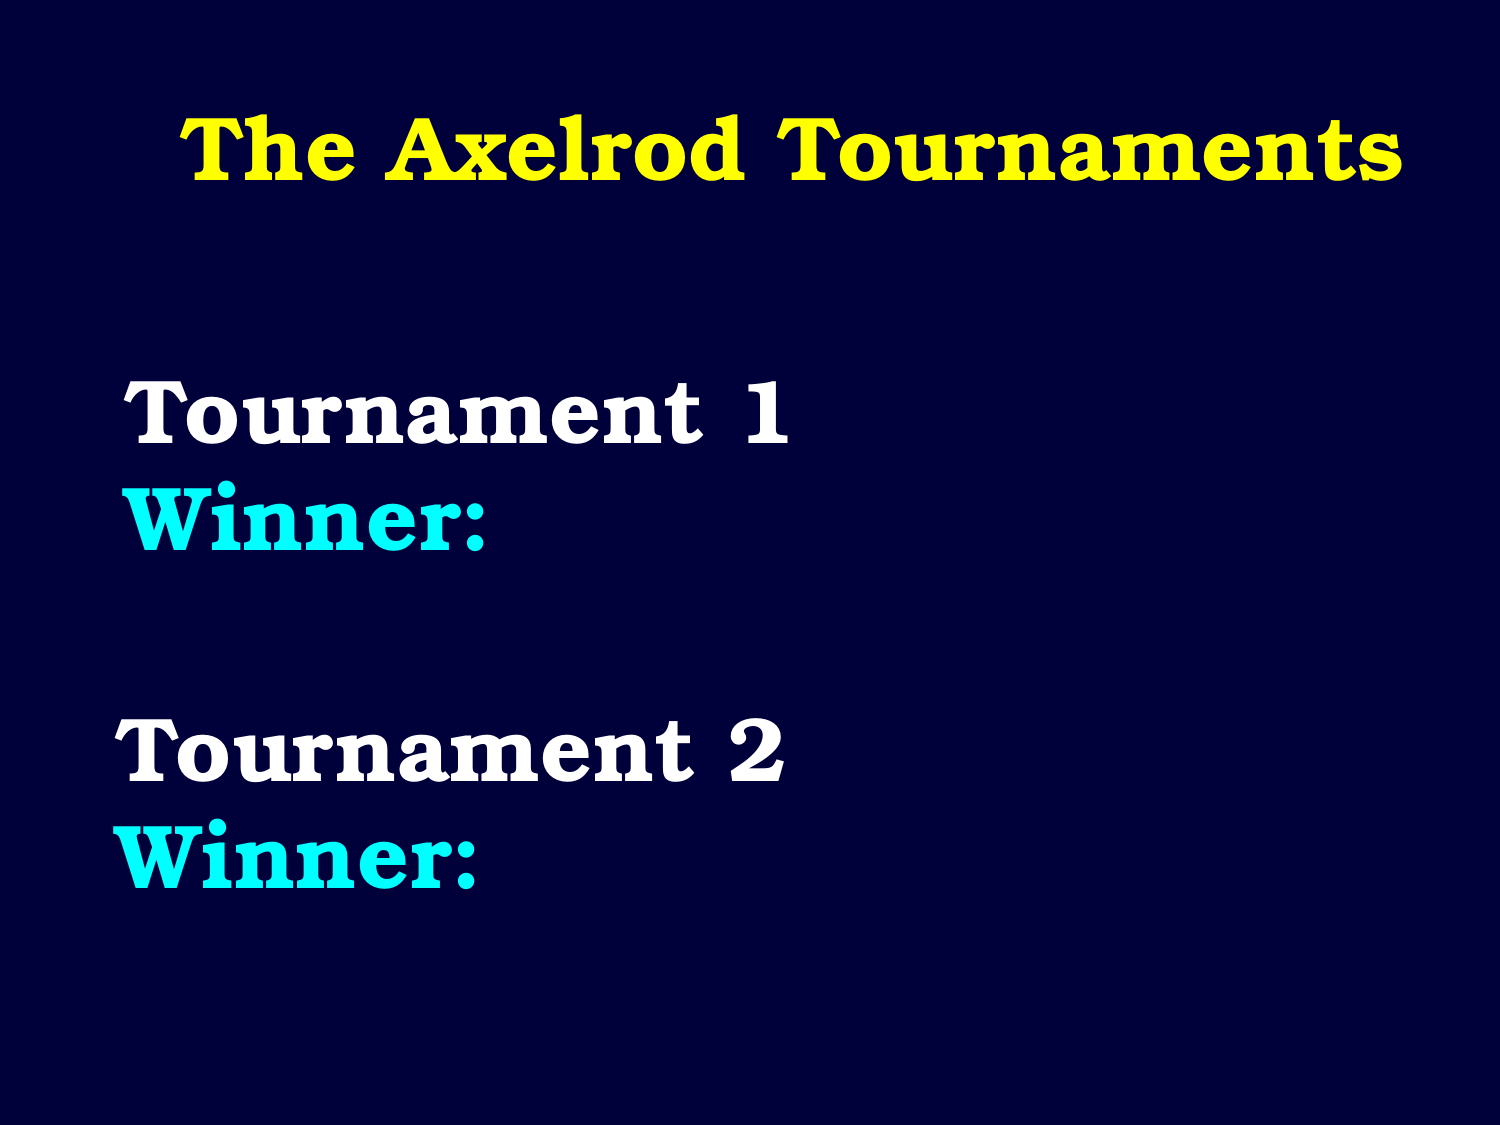

The Axelrod Tournaments
Tournament 1
Winner:
Tournament 2
Winner: